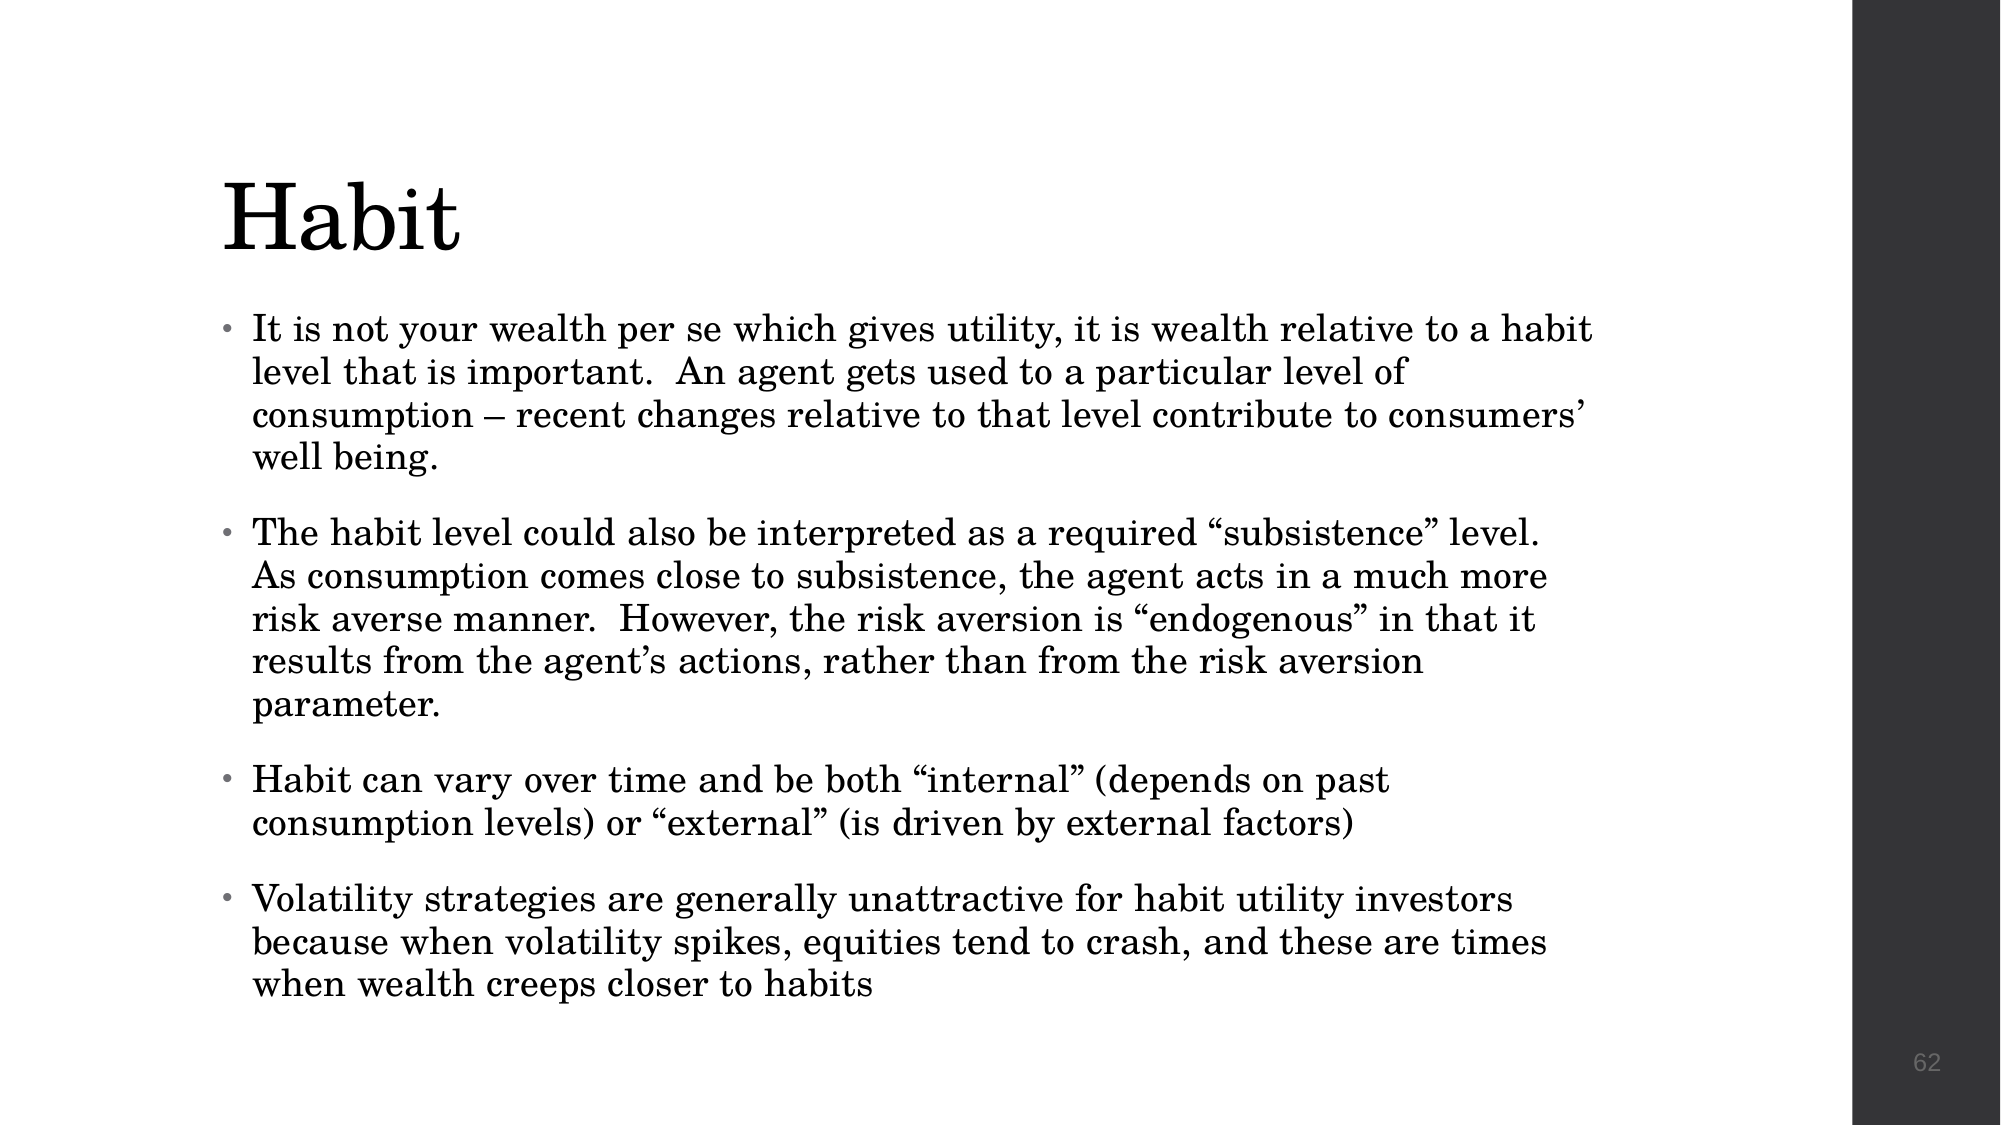

# Habit
62
It is not your wealth per se which gives utility, it is wealth relative to a habit level that is important.  An agent gets used to a particular level of consumption – recent changes relative to that level contribute to consumers’ well being.
The habit level could also be interpreted as a required “subsistence” level.  As consumption comes close to subsistence, the agent acts in a much more risk averse manner.  However, the risk aversion is “endogenous” in that it results from the agent’s actions, rather than from the risk aversion parameter.
Habit can vary over time and be both “internal” (depends on past consumption levels) or “external” (is driven by external factors)
Volatility strategies are generally unattractive for habit utility investors because when volatility spikes, equities tend to crash, and these are times when wealth creeps closer to habits